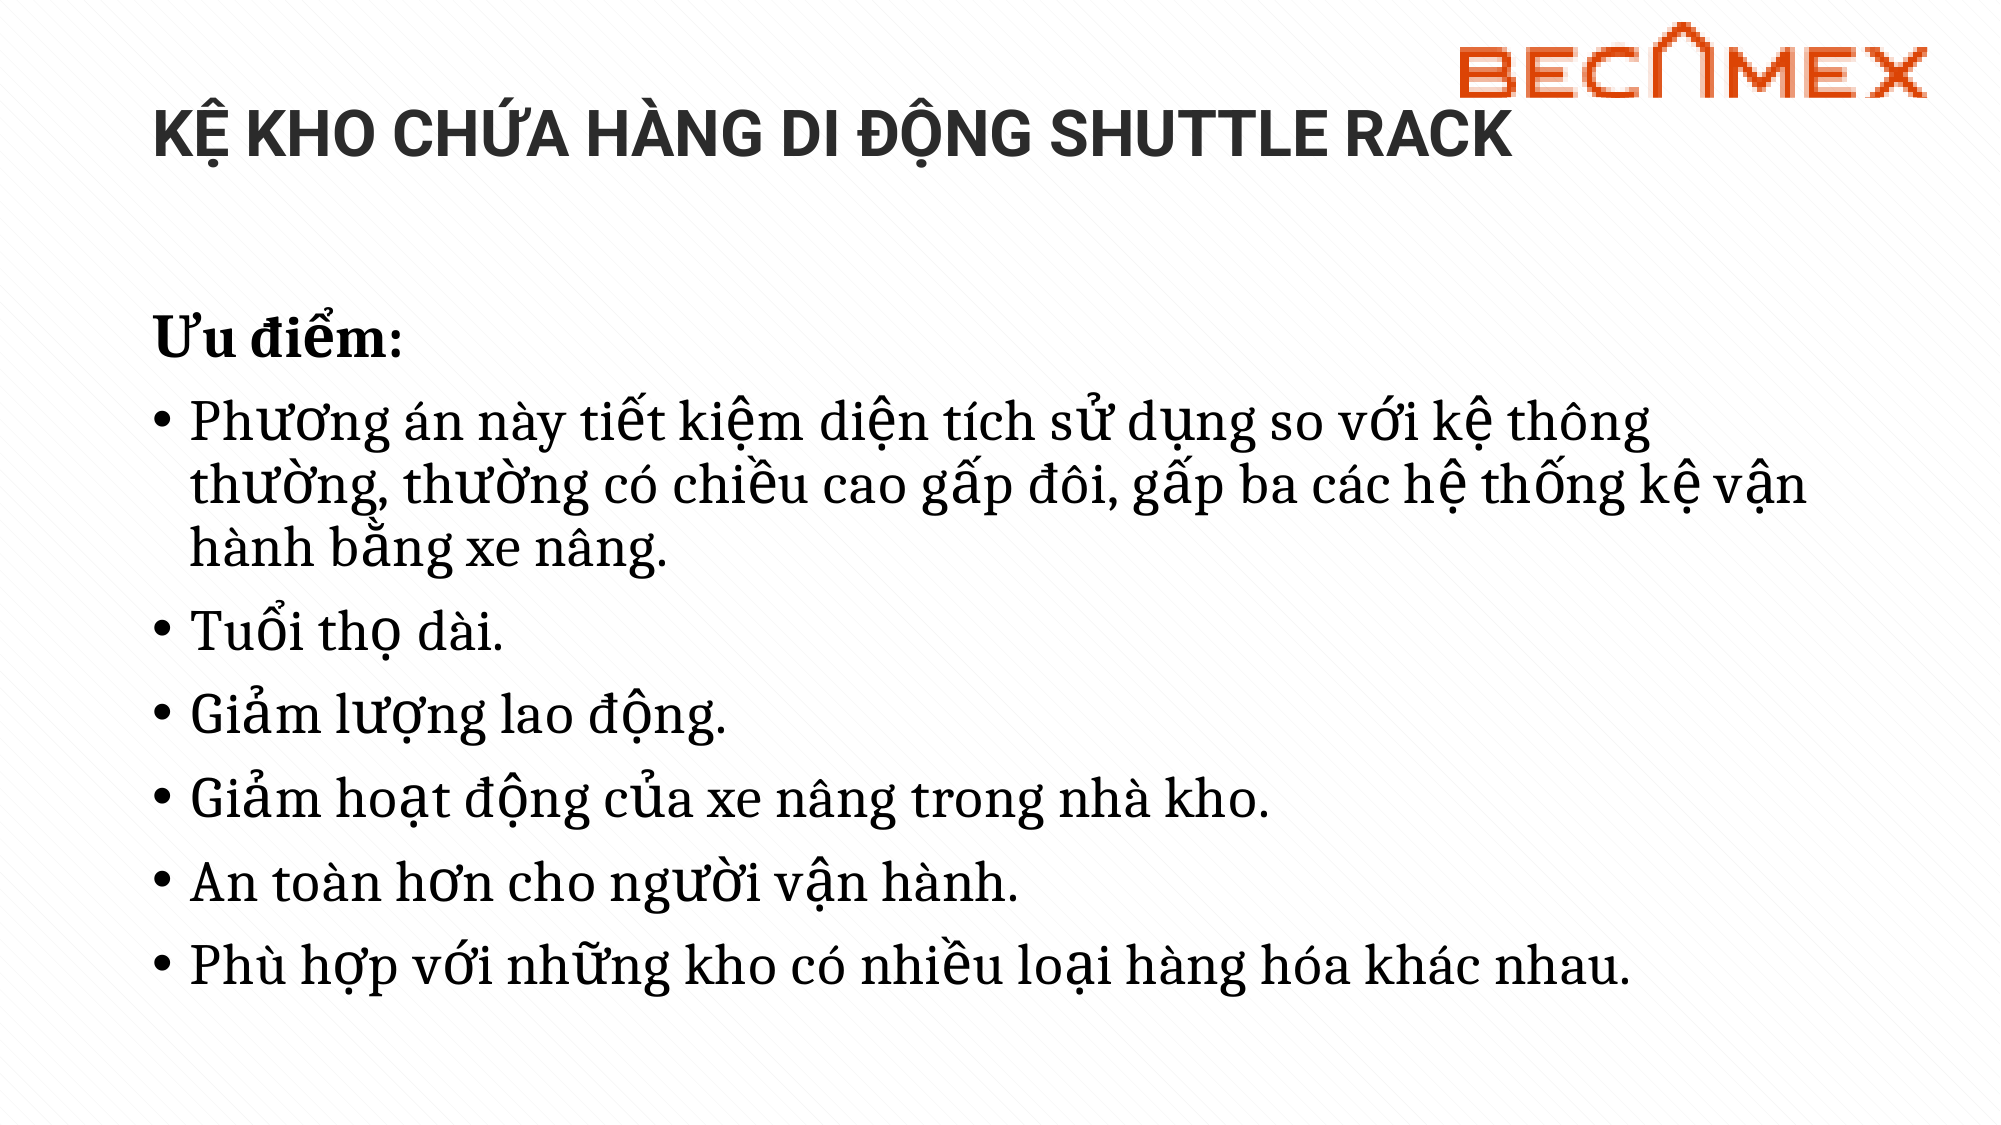

# KỆ KHO CHỨA HÀNG DI ĐỘNG SHUTTLE RACK
Ưu điểm:
Phương án này tiết kiệm diện tích sử dụng so với kệ thông thường, thường có chiều cao gấp đôi, gấp ba các hệ thống kệ vận hành bằng xe nâng.
Tuổi thọ dài.
Giảm lượng lao động.
Giảm hoạt động của xe nâng trong nhà kho.
An toàn hơn cho người vận hành.
Phù hợp với những kho có nhiều loại hàng hóa khác nhau.